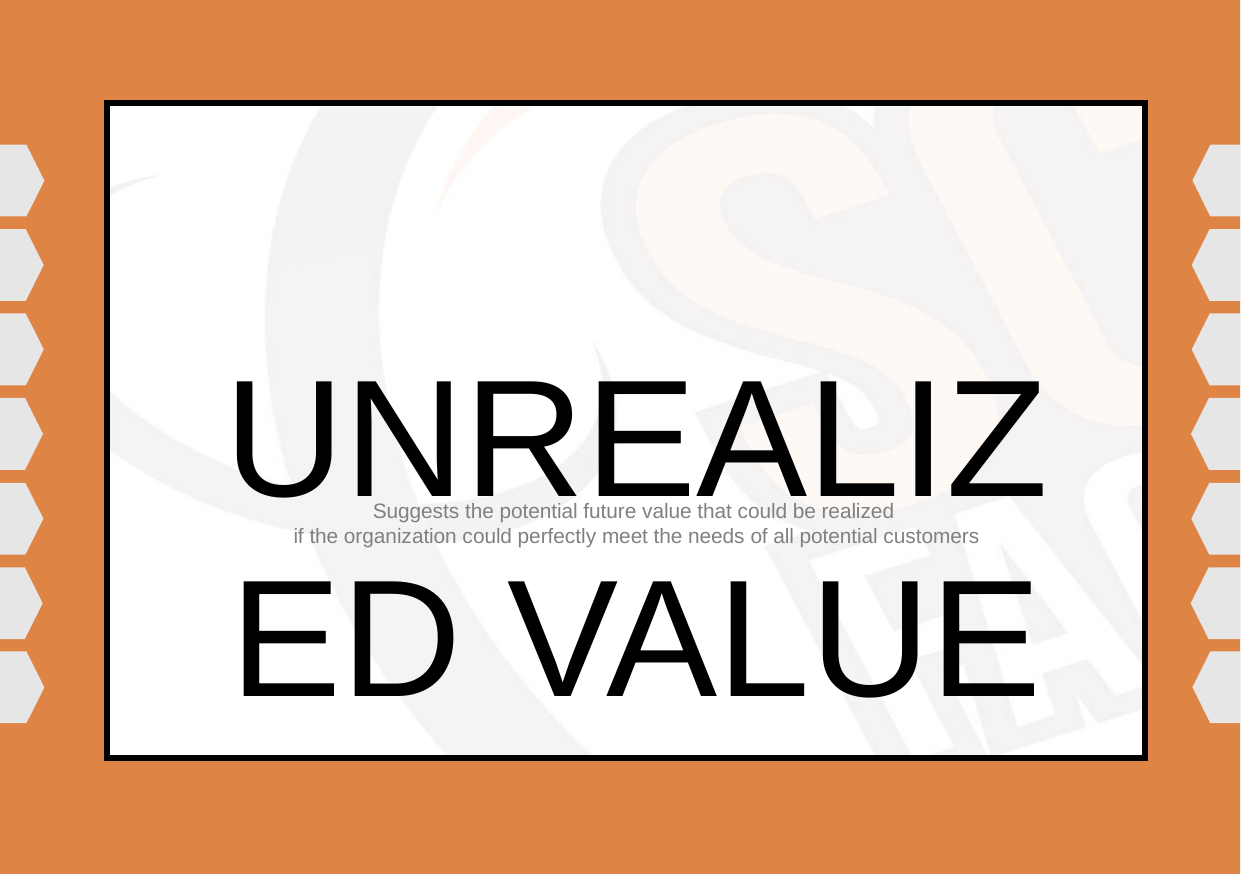

#

UNREALIZED VALUE

Suggests the potential future value that could be realized
if the organization could perfectly meet the needs of all potential customers